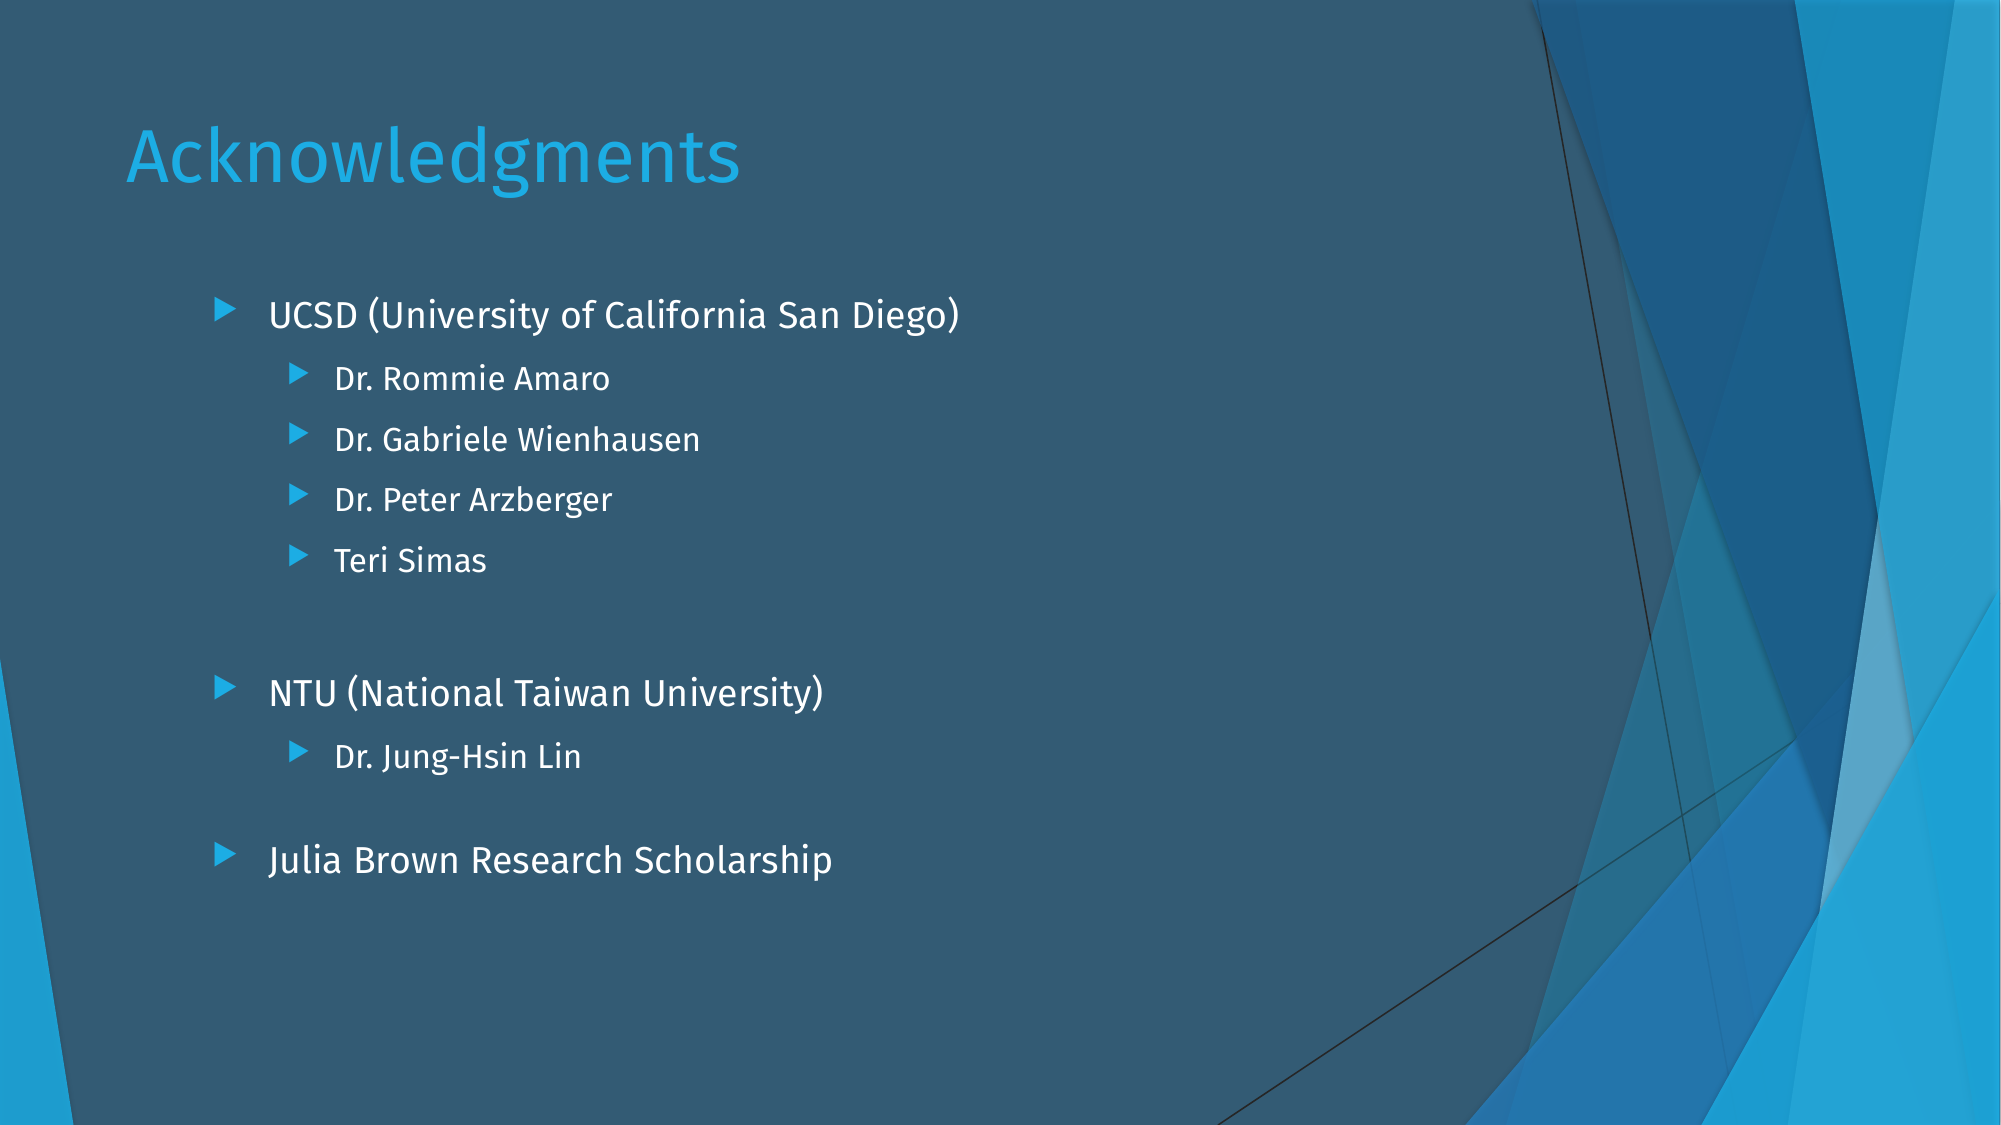

# Acknowledgments
UCSD (University of California San Diego)
Dr. Rommie Amaro
Dr. Gabriele Wienhausen
Dr. Peter Arzberger
Teri Simas

NTU (National Taiwan University)
Dr. Jung-Hsin Lin
Julia Brown Research Scholarship